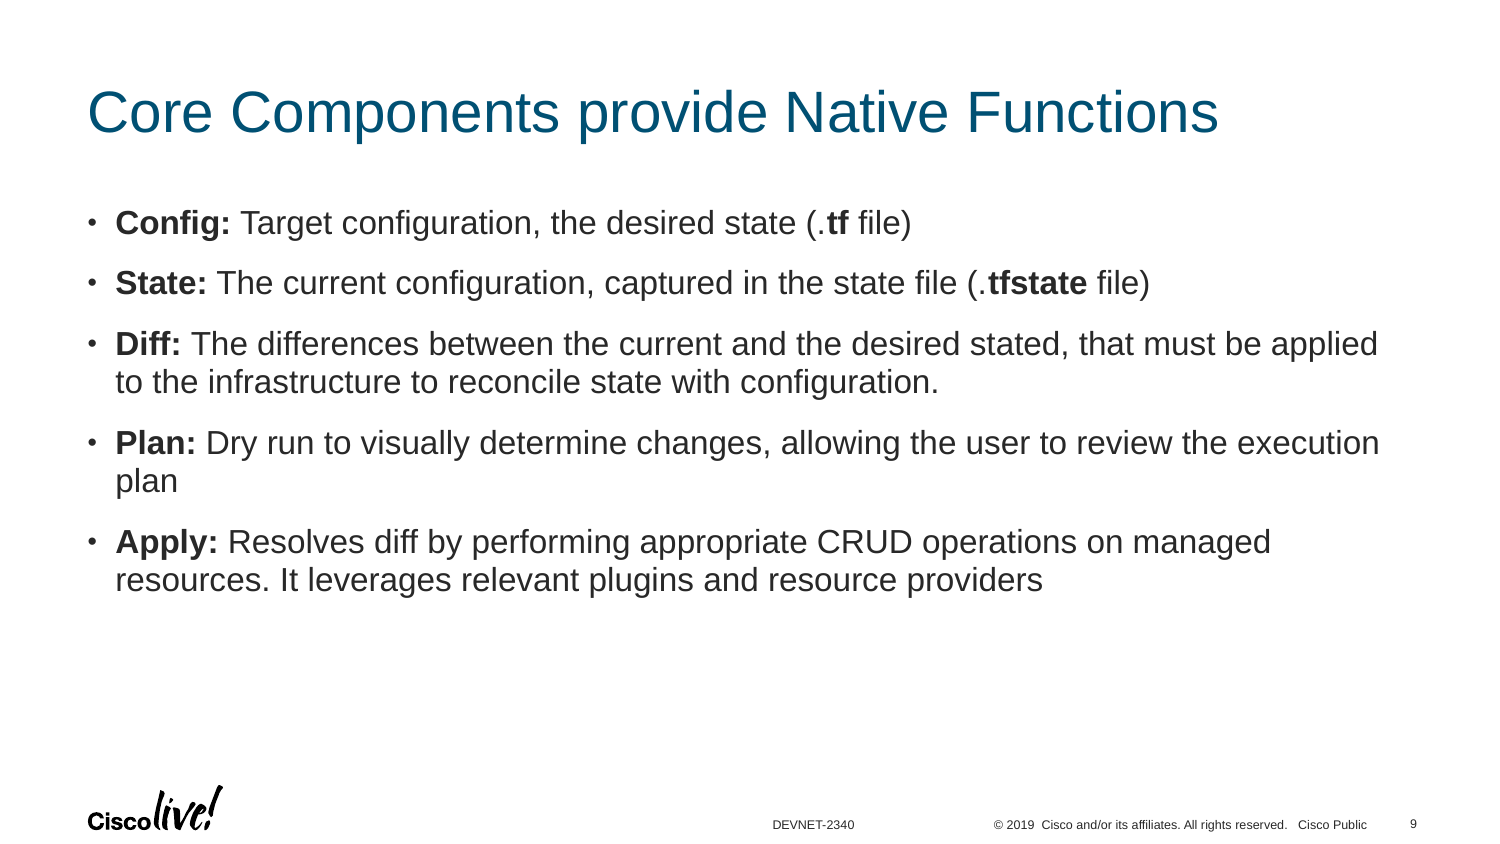

# Core Components provide Native Functions
Config: Target configuration, the desired state (.tf file)
State: The current configuration, captured in the state file (.tfstate file)
Diff: The differences between the current and the desired stated, that must be applied to the infrastructure to reconcile state with configuration.
Plan: Dry run to visually determine changes, allowing the user to review the execution plan
Apply: Resolves diff by performing appropriate CRUD operations on managed resources. It leverages relevant plugins and resource providers
9
DEVNET-2340